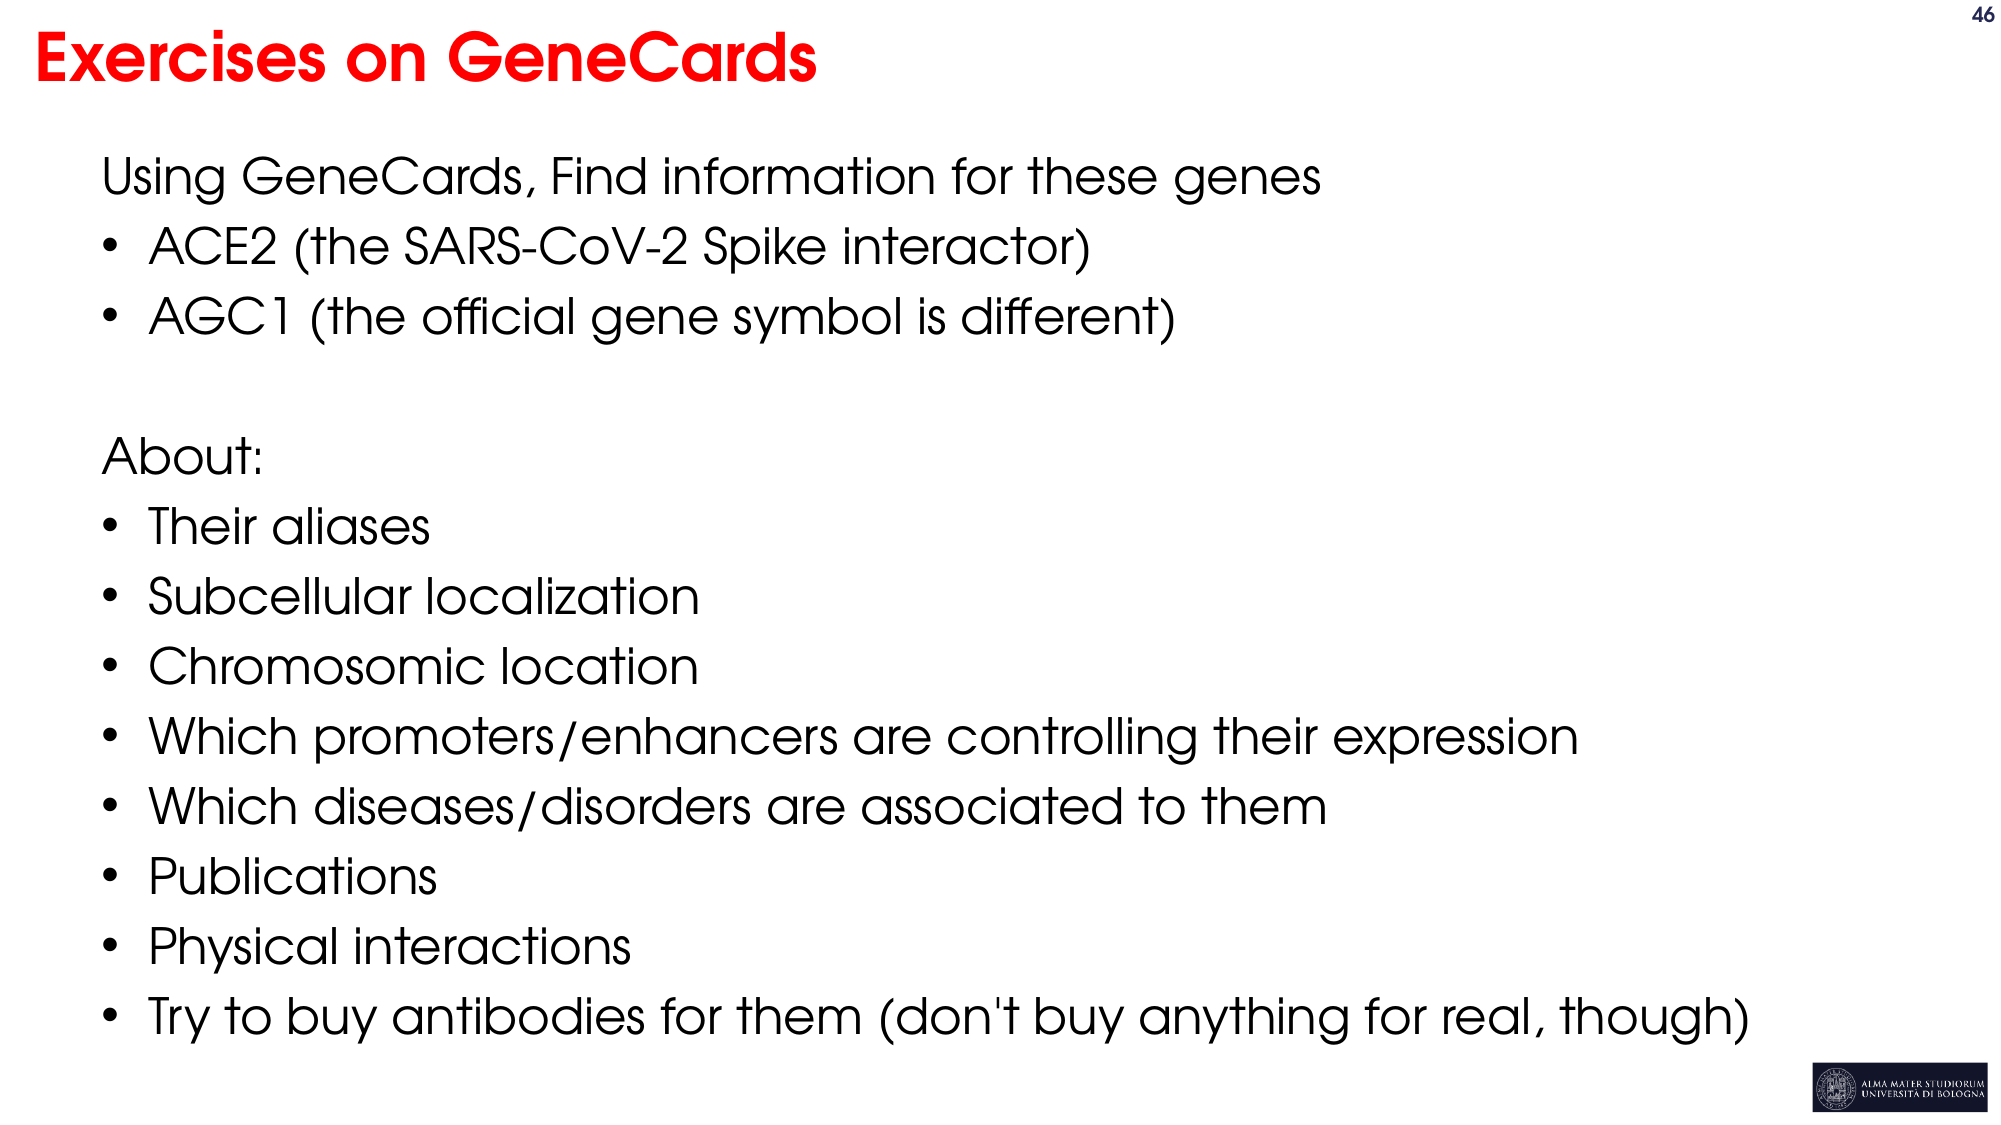

Exercises on GeneCards
Using GeneCards, Find information for these genes
ACE2 (the SARS-CoV-2 Spike interactor)
AGC1 (the official gene symbol is different)

About:
Their aliases
Subcellular localization
Chromosomic location
Which promoters/enhancers are controlling their expression
Which diseases/disorders are associated to them
Publications
Physical interactions
Try to buy antibodies for them (don't buy anything for real, though)